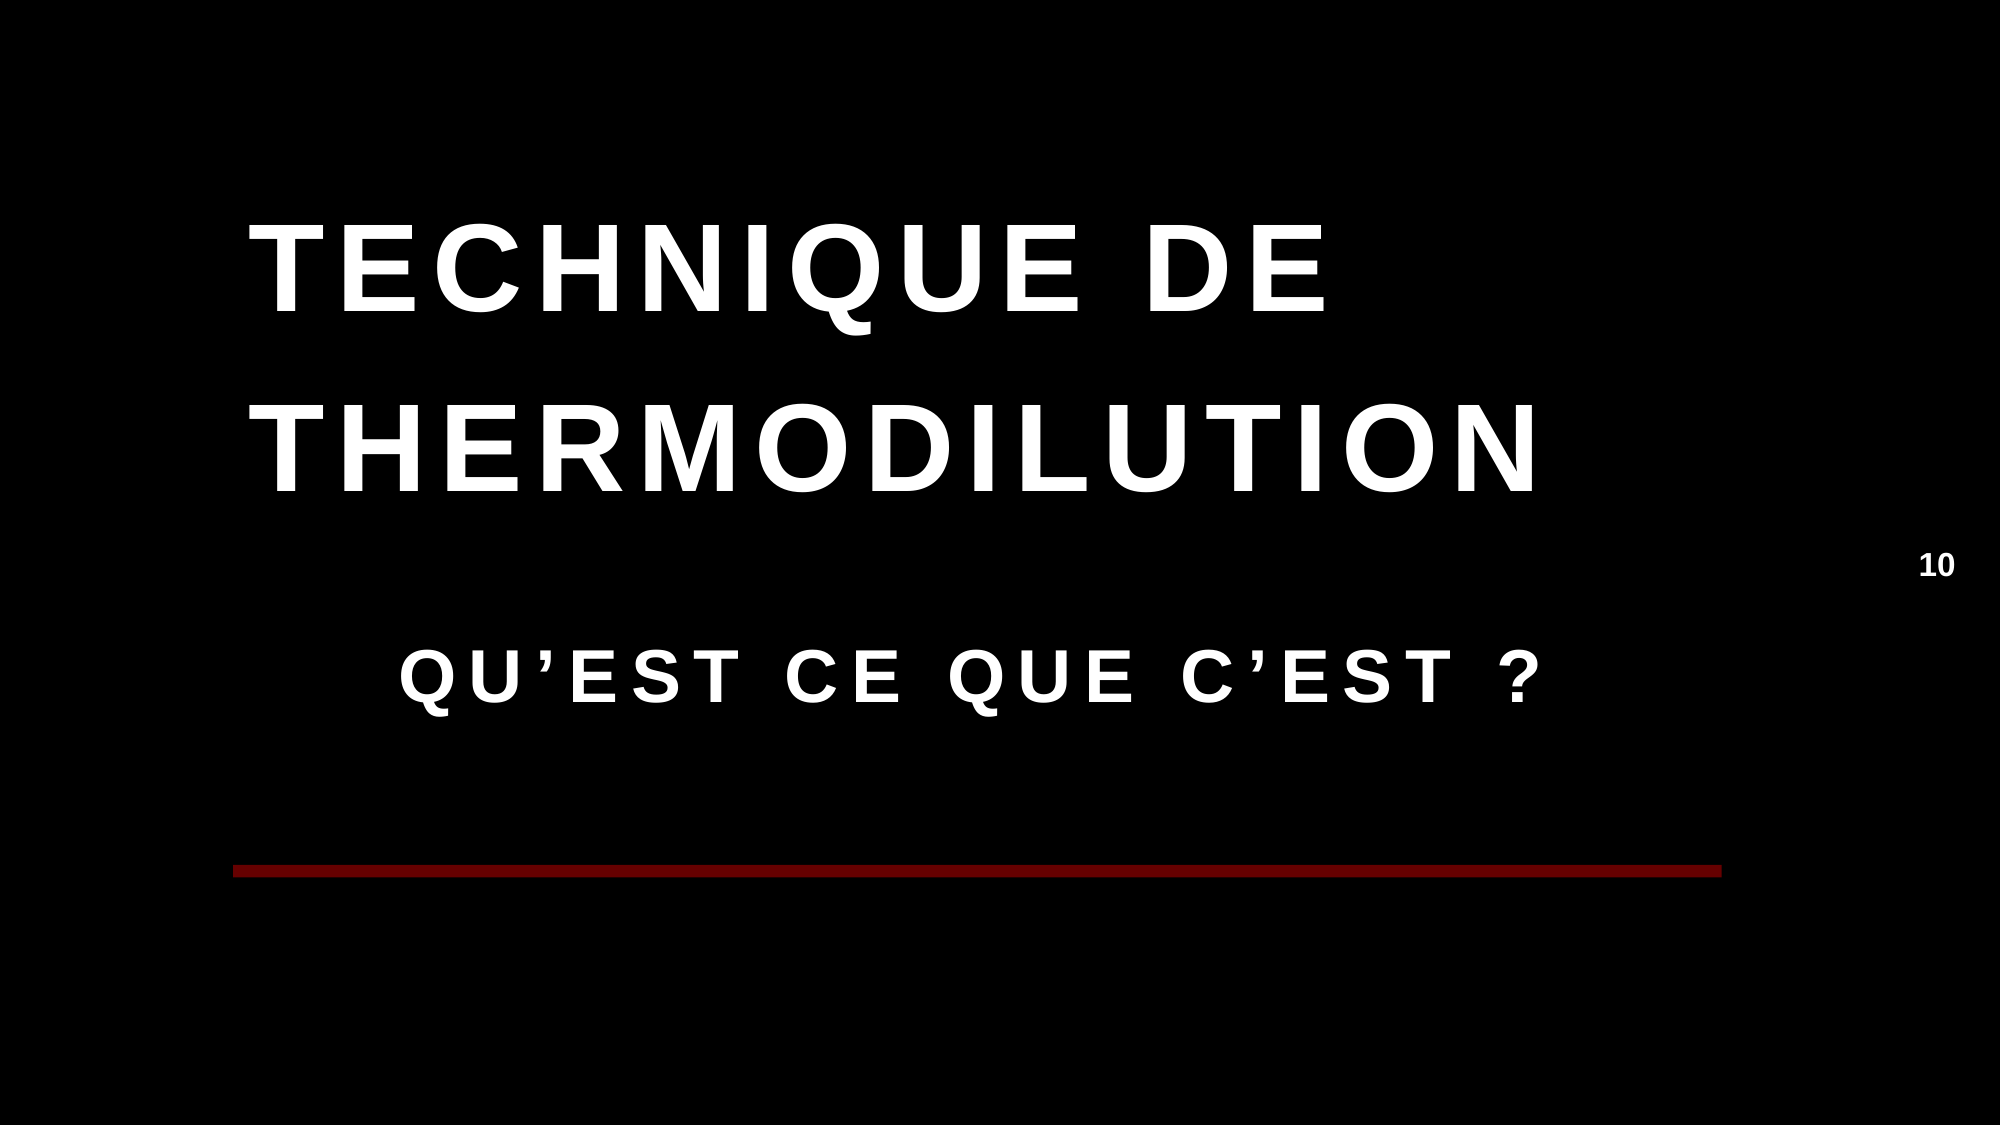

# technique de thermodilution Qu’est ce que c’est ?
10